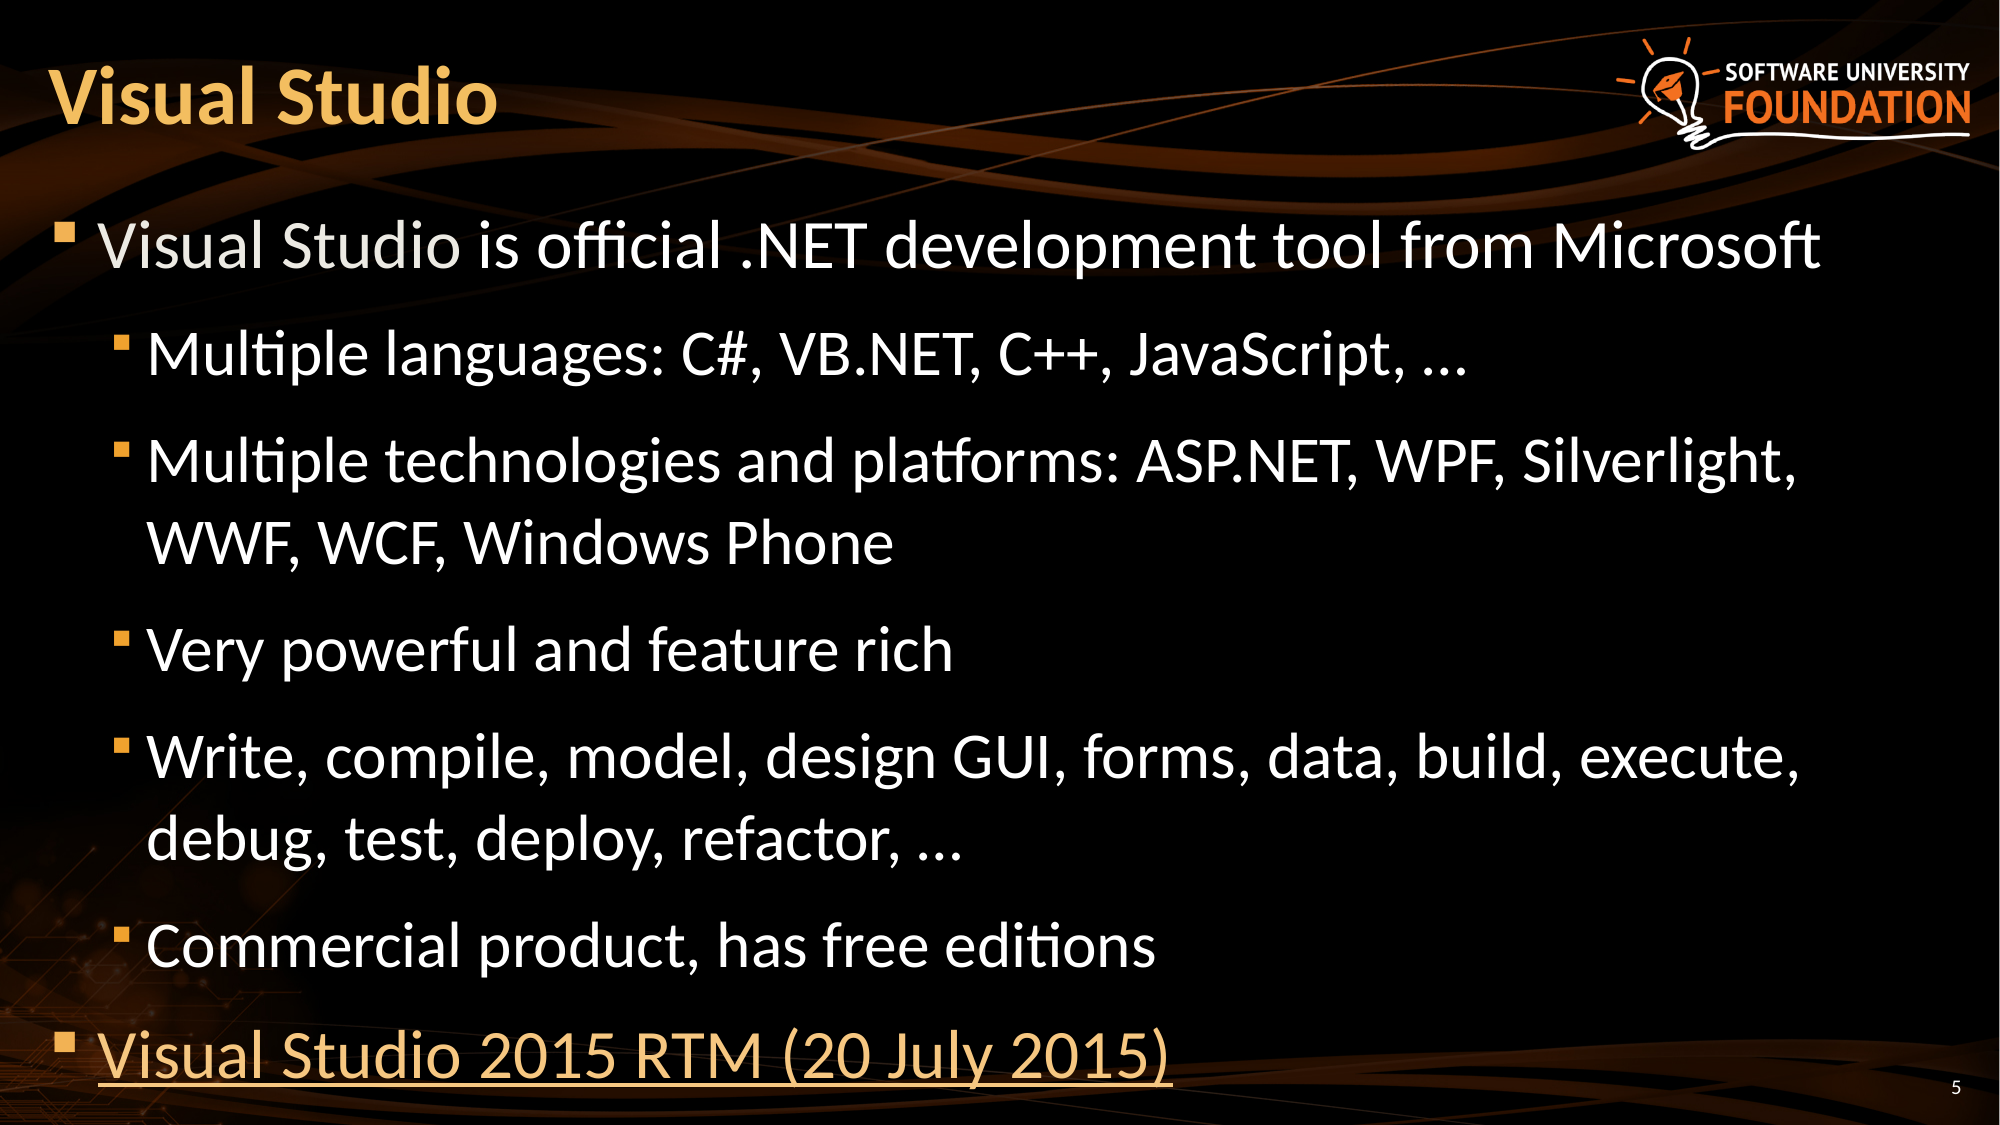

# Visual Studio
Visual Studio is official .NET development tool from Microsoft
Multiple languages: C#, VB.NET, C++, JavaScript, …
Multiple technologies and platforms: ASP.NET, WPF, Silverlight, WWF, WCF, Windows Phone
Very powerful and feature rich
Write, compile, model, design GUI, forms, data, build, execute, debug, test, deploy, refactor, …
Commercial product, has free editions
Visual Studio 2015 RTM (20 July 2015)
5